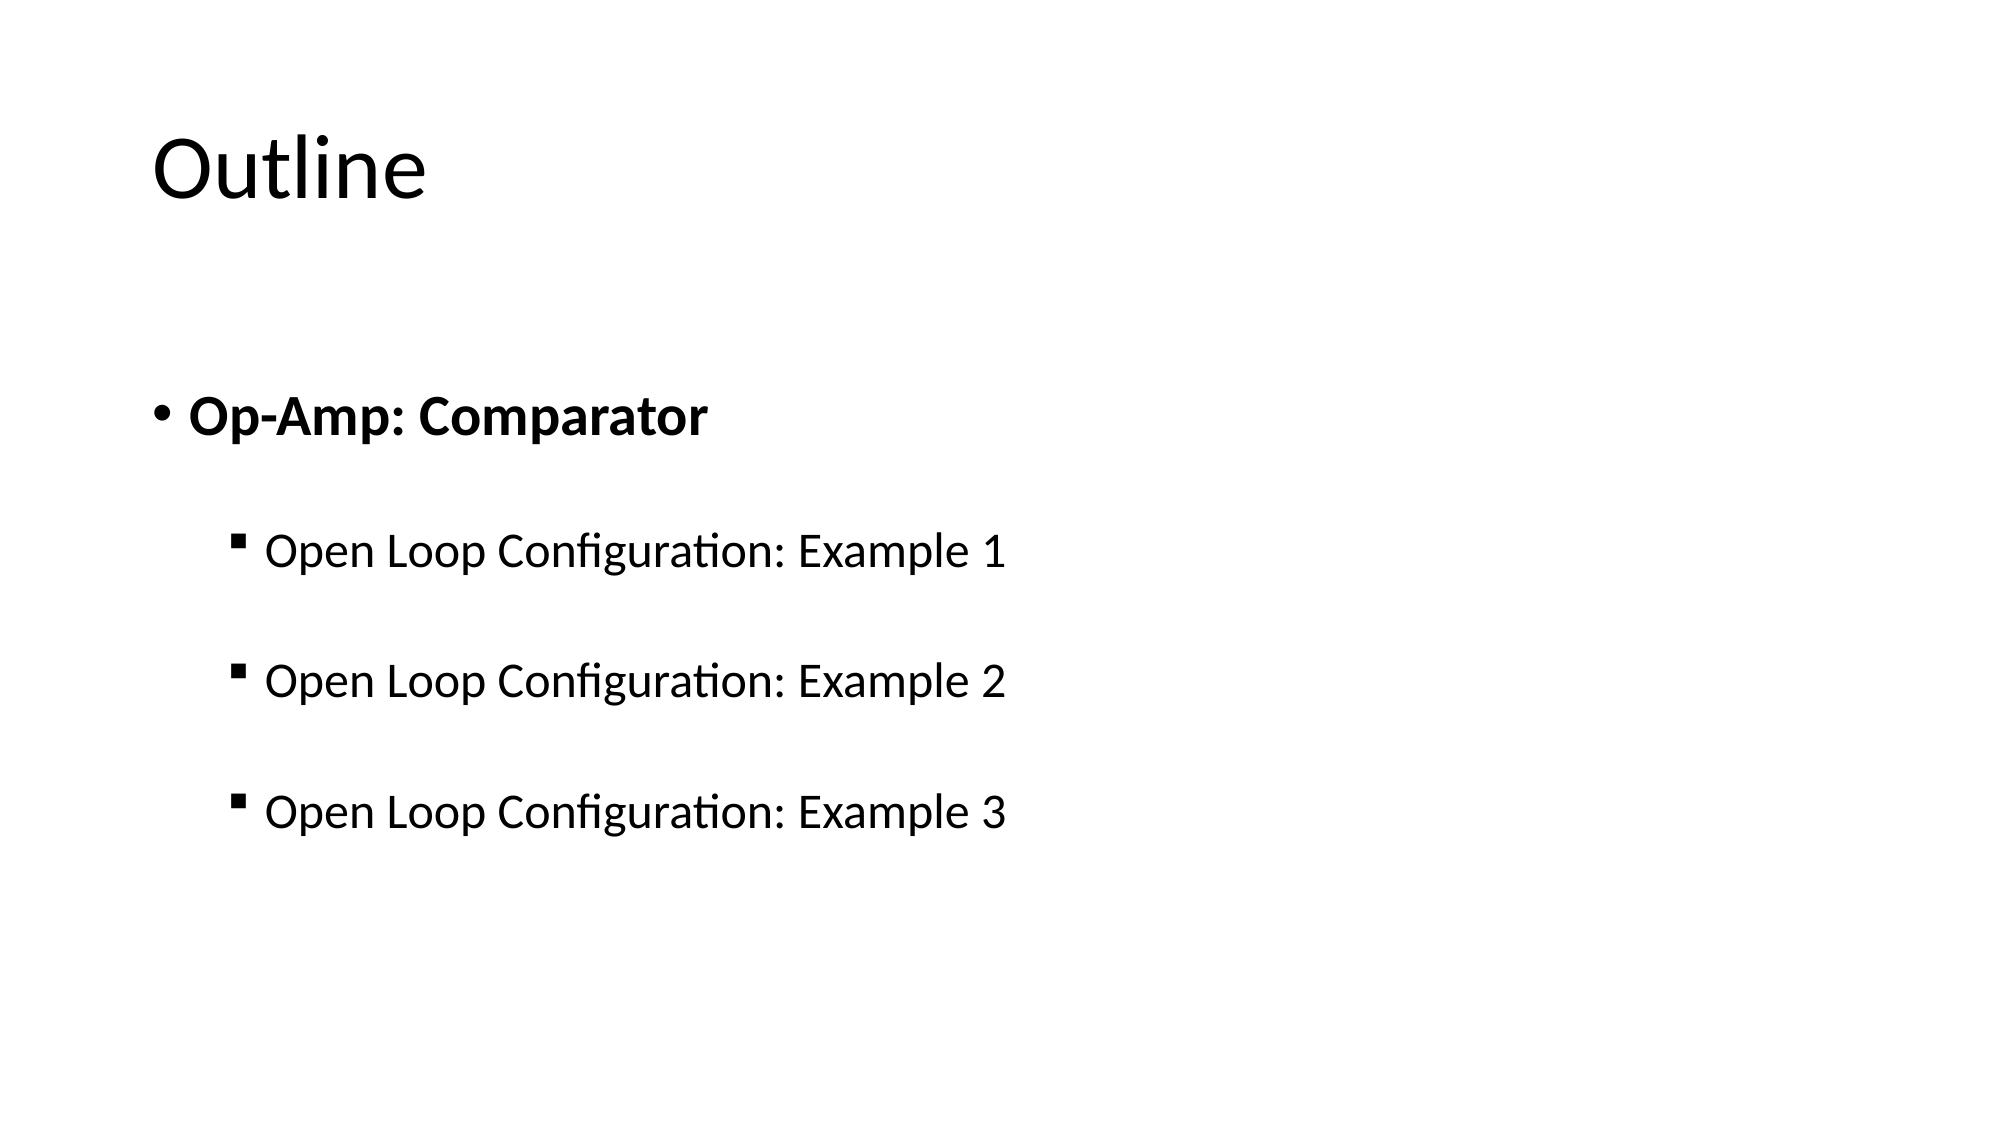

# Outline
Op-Amp: Comparator
Open Loop Configuration: Example 1
Open Loop Configuration: Example 2
Open Loop Configuration: Example 3